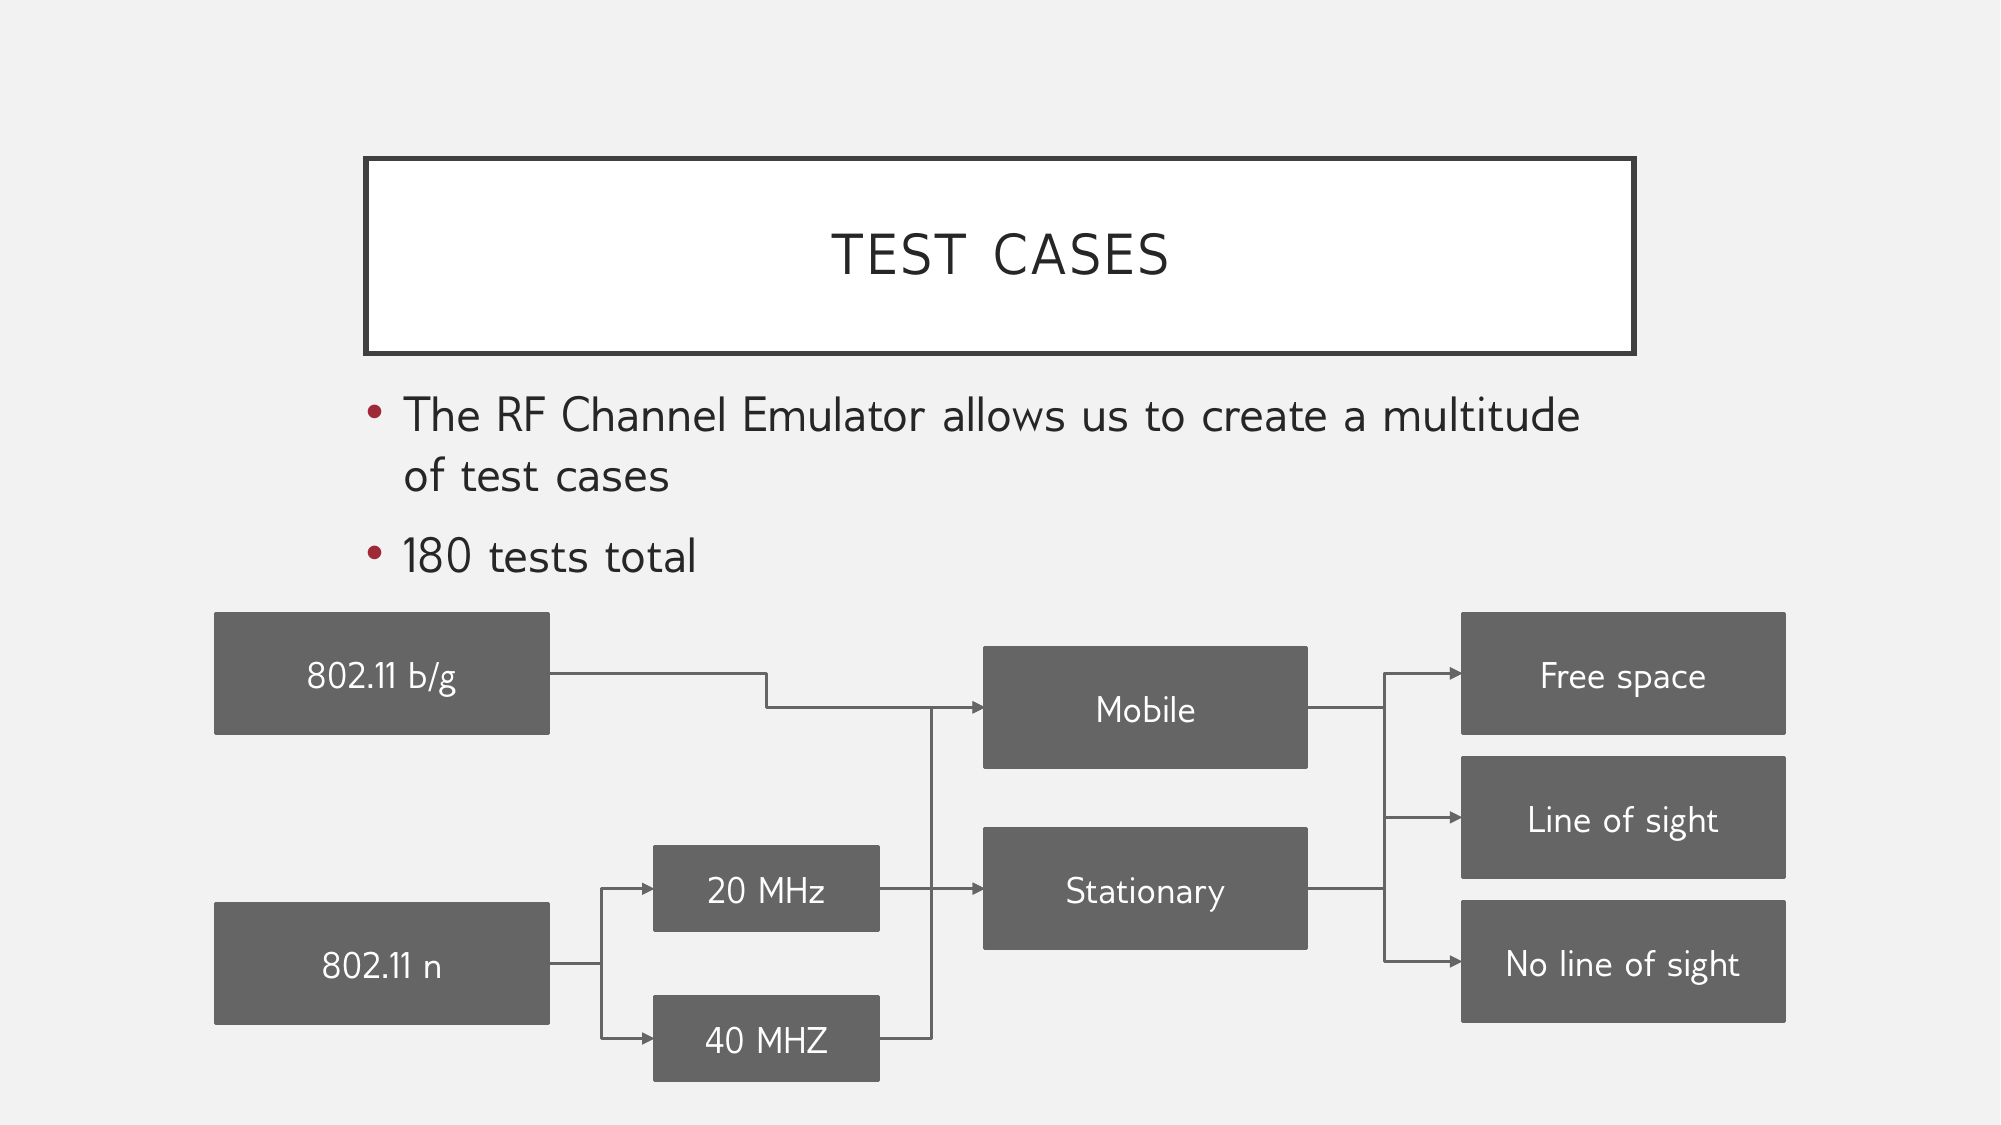

# Test Cases
The RF Channel Emulator allows us to create a multitude of test cases
180 tests total
802.11 b/g
Free space
Mobile
Line of sight
Stationary
20 MHz
No line of sight
802.11 n
40 MHZ